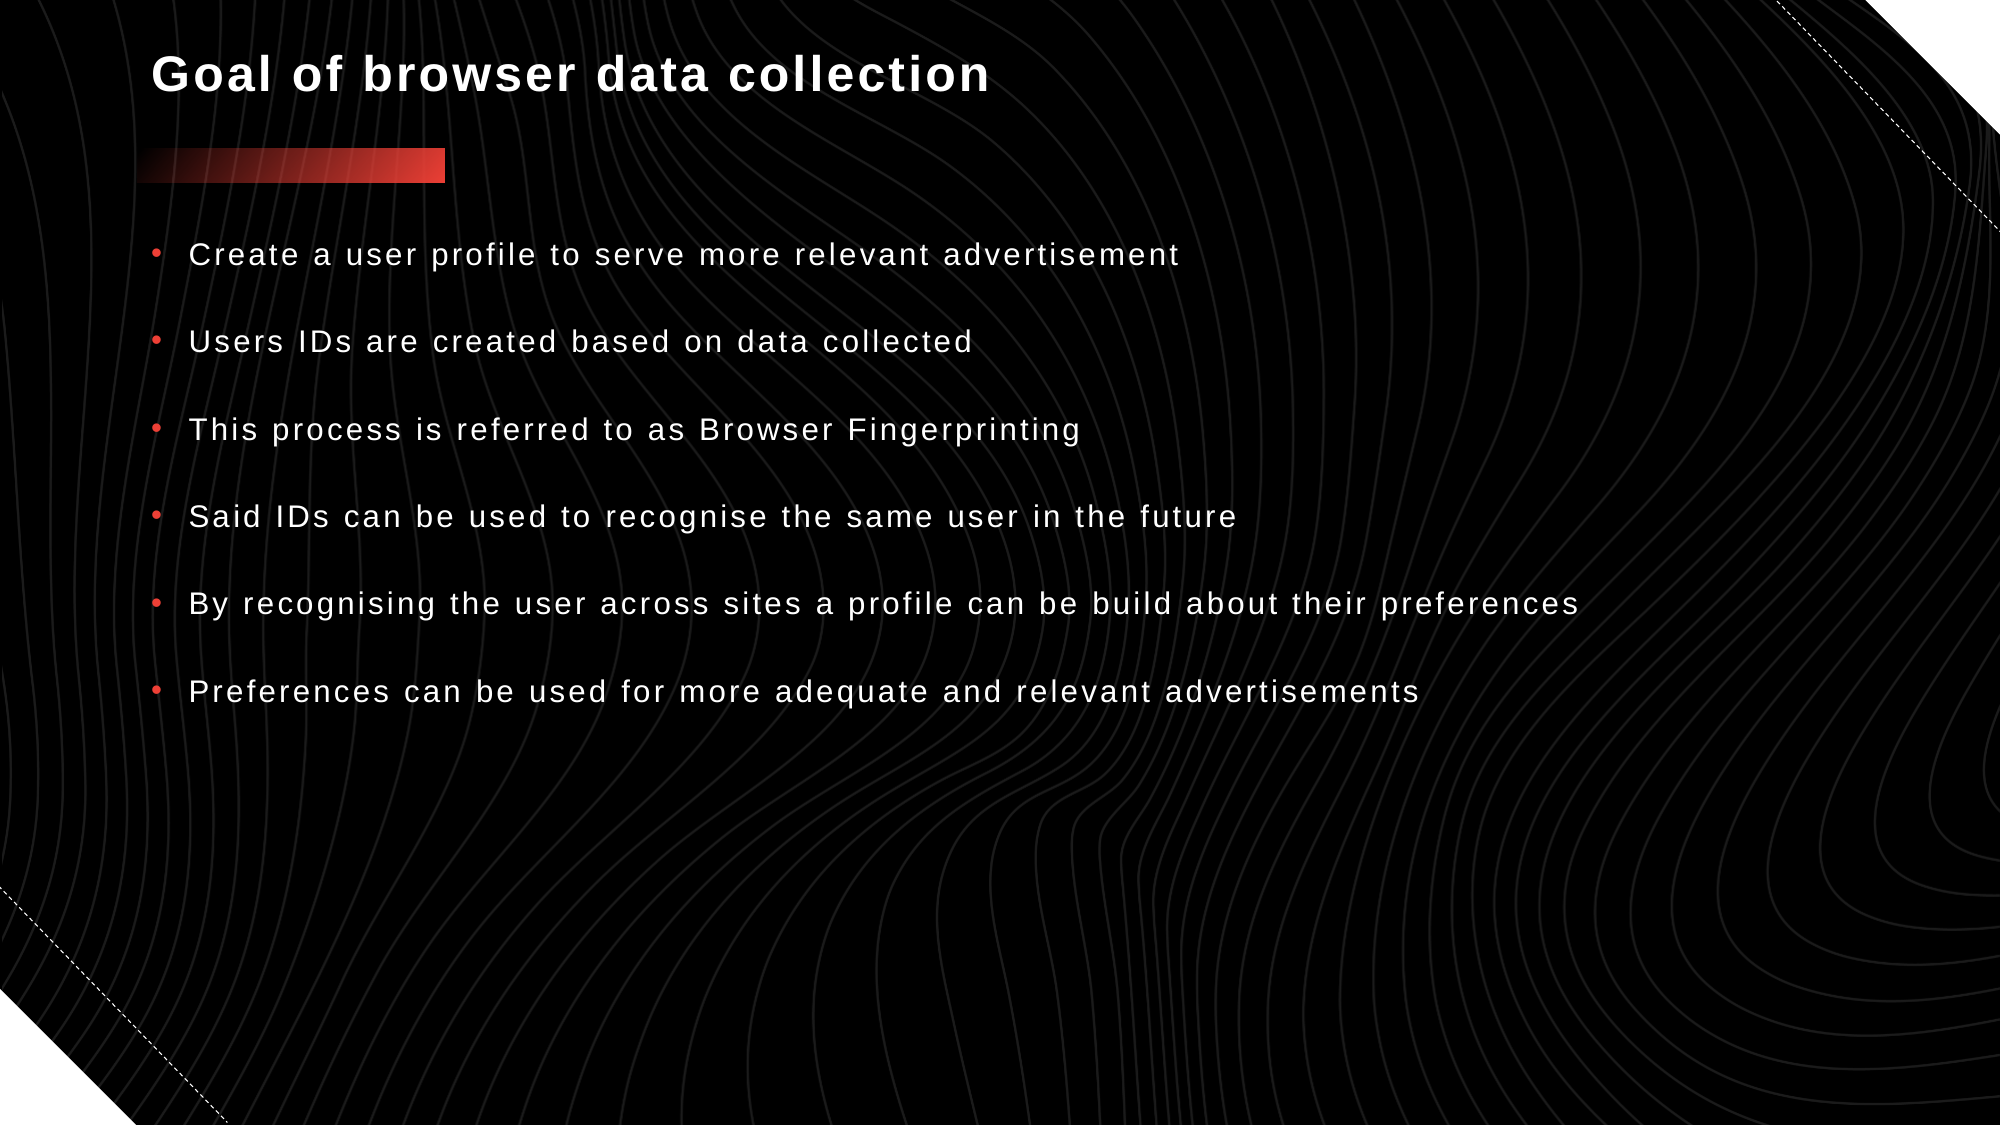

# Goal of browser data collection
Create a user profile to serve more relevant advertisement
Users IDs are created based on data collected
This process is referred to as Browser Fingerprinting
Said IDs can be used to recognise the same user in the future
By recognising the user across sites a profile can be build about their preferences
Preferences can be used for more adequate and relevant advertisements